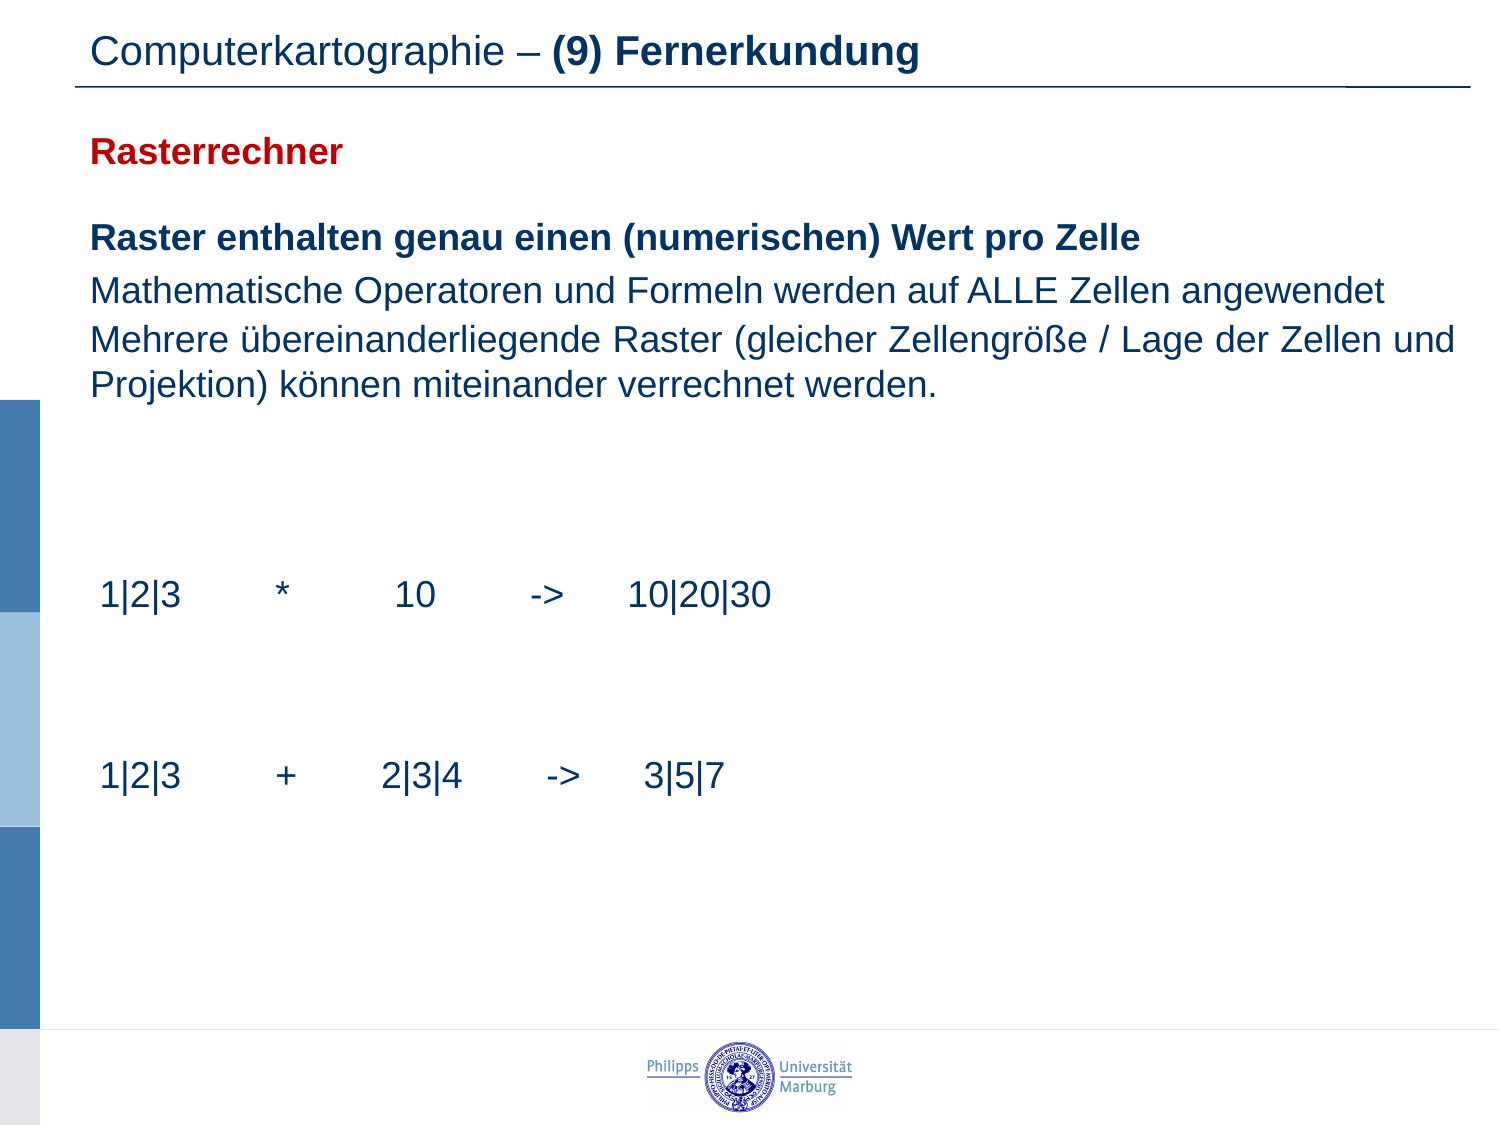

Computerkartographie – (9) Fernerkundung

Rasterrechner
Raster enthalten genau einen (numerischen) Wert pro Zelle
Mathematische Operatoren und Formeln werden auf ALLE Zellen angewendet
Mehrere übereinanderliegende Raster (gleicher Zellengröße / Lage der Zellen und Projektion) können miteinander verrechnet werden.
1|2|3         *          10         ->      10|20|30
1|2|3         +        2|3|4        ->      3|5|7